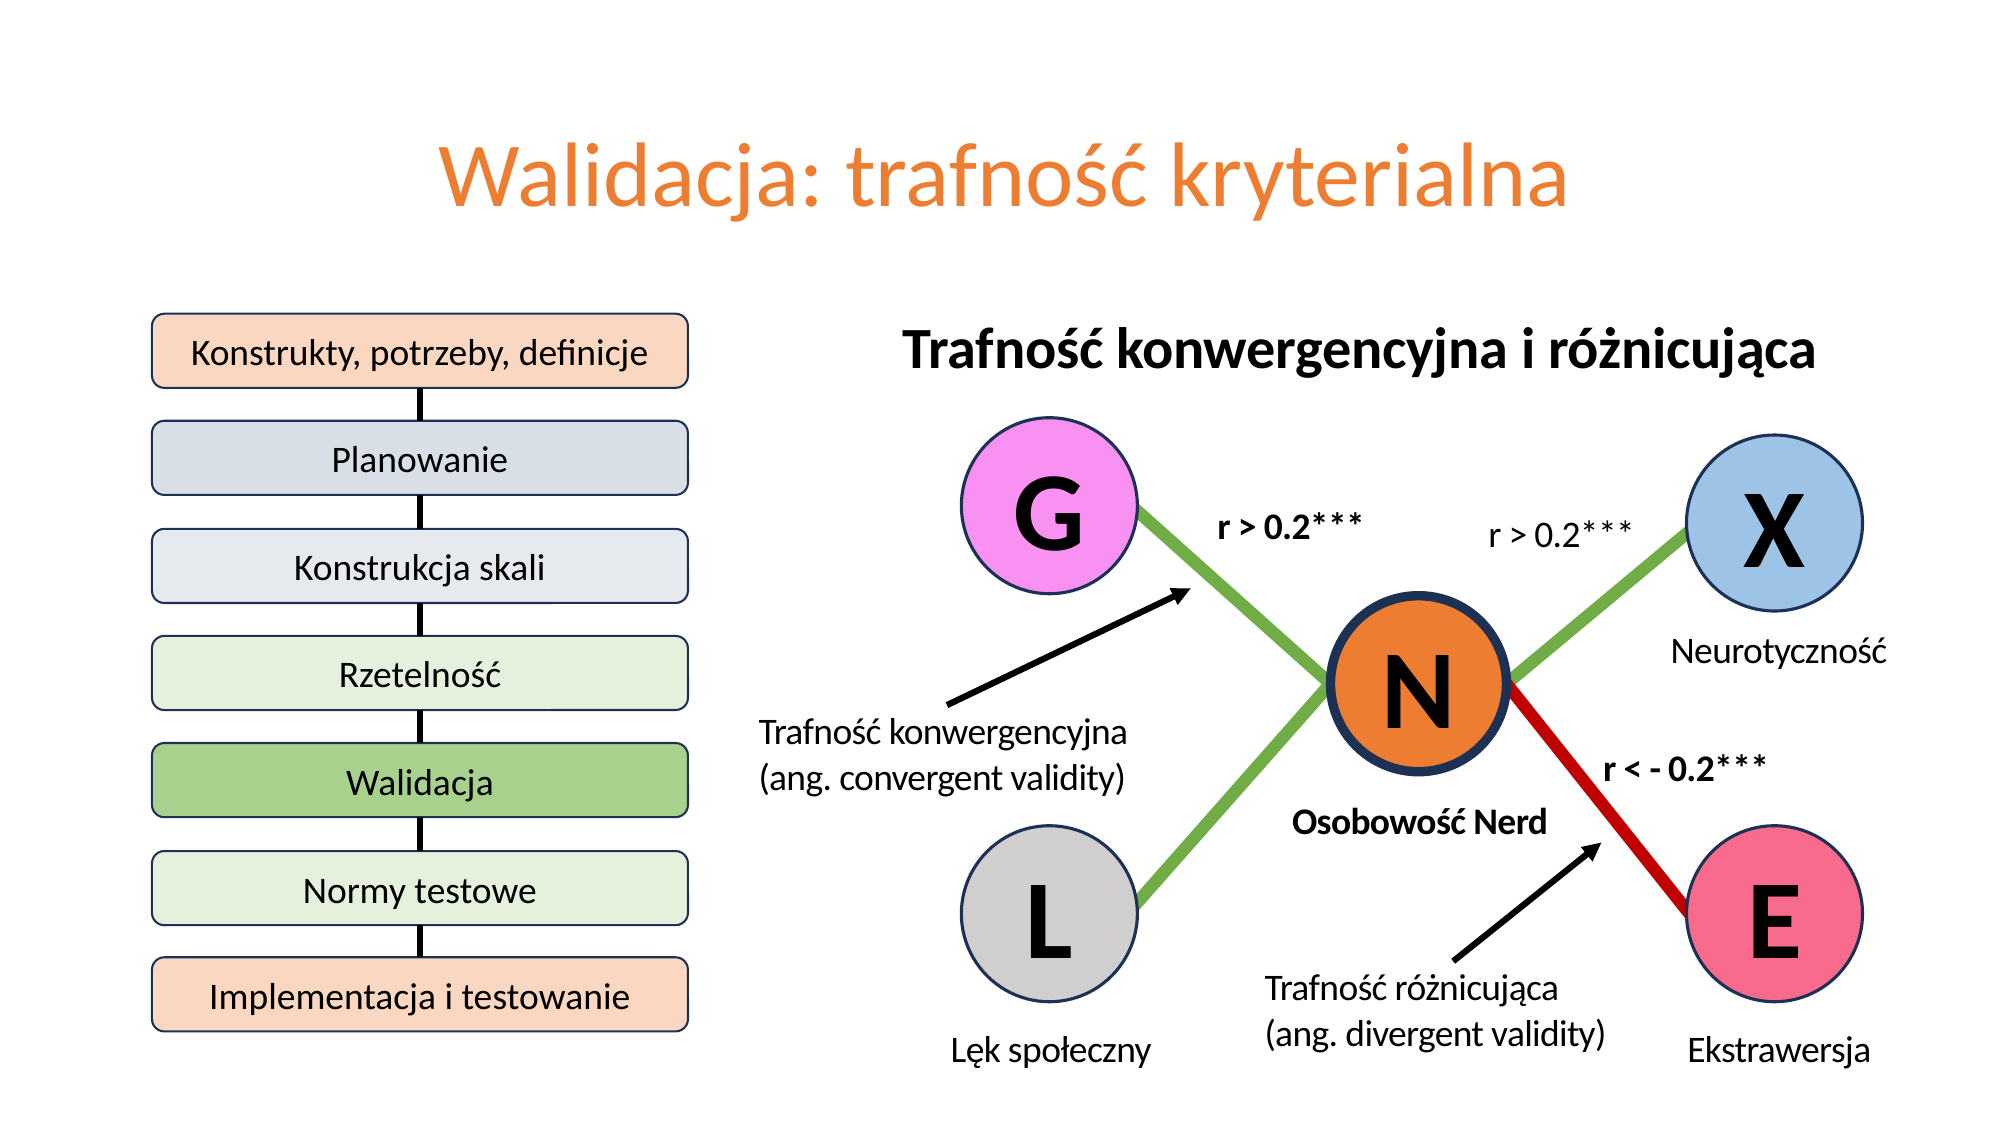

# Walidacja: trafność kryterialna
Trafność konwergencyjna i różnicująca
Konstrukty, potrzeby, definicje
G
Planowanie
X
r > 0.2***
r > 0.2***
Konstrukcja skali
N
Neurotyczność
Rzetelność
Trafność konwergencyjna
(ang. convergent validity)
r < - 0.2***
Walidacja
Osobowość Nerd
L
E
Normy testowe
Implementacja i testowanie
Trafność różnicująca
(ang. divergent validity)
Ekstrawersja
Lęk społeczny